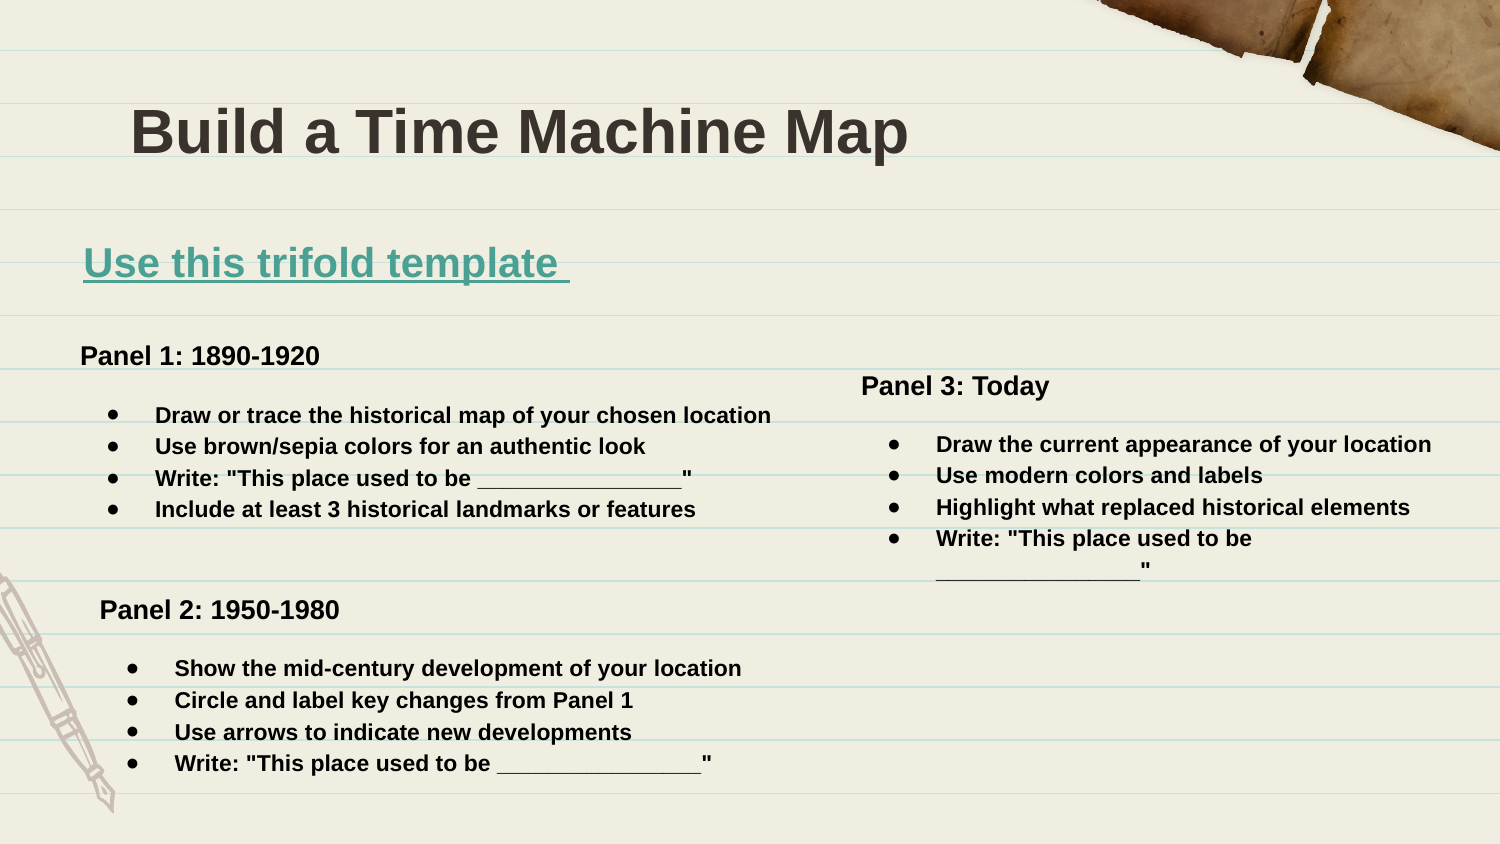

# Build a Time Machine Map
Use this trifold template

Panel 1: 1890-1920
Draw or trace the historical map of your chosen location
Use brown/sepia colors for an authentic look
Write: "This place used to be ________________"
Include at least 3 historical landmarks or features

Panel 3: Today
Draw the current appearance of your location
Use modern colors and labels
Highlight what replaced historical elements
Write: "This place used to be ________________"

Panel 2: 1950-1980
Show the mid-century development of your location
Circle and label key changes from Panel 1
Use arrows to indicate new developments
Write: "This place used to be ________________"